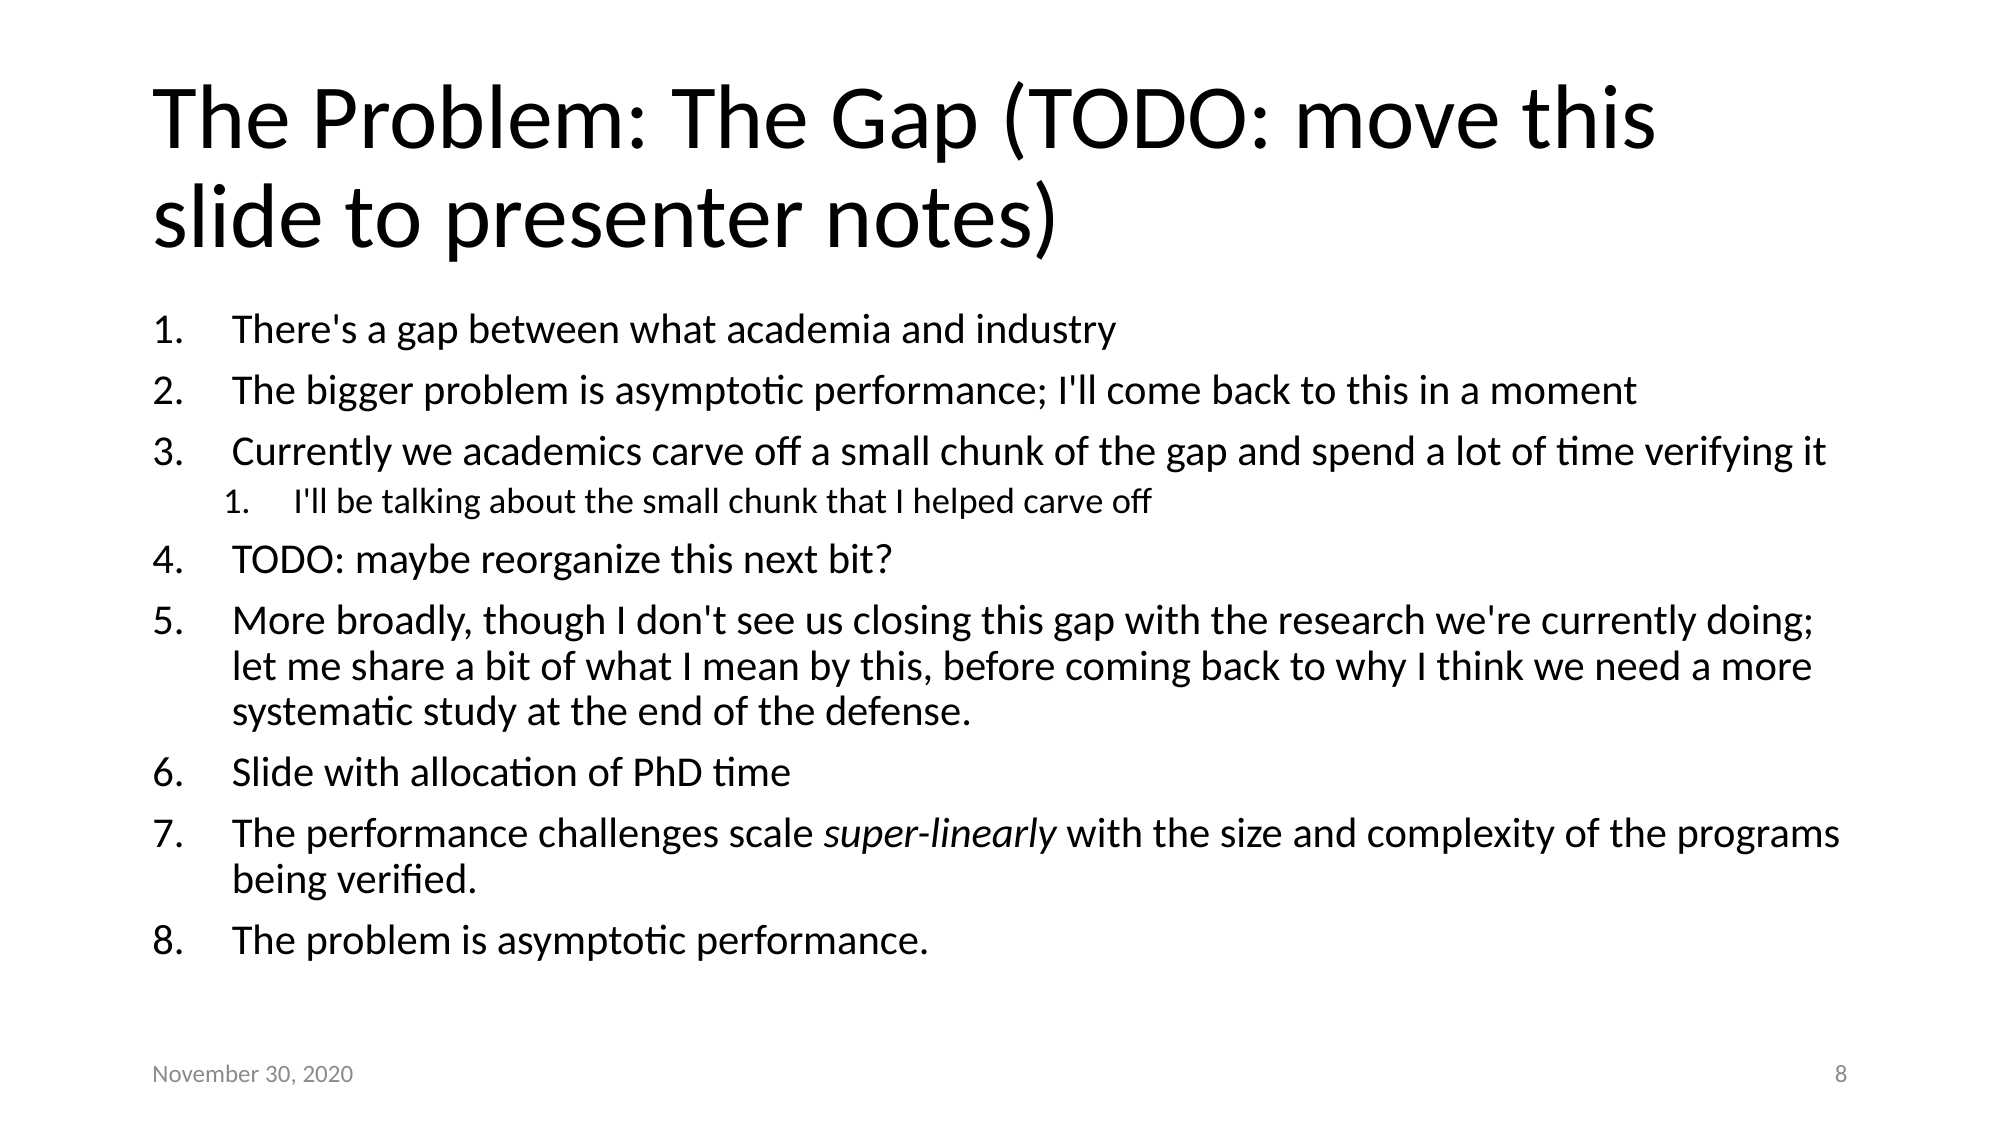

# The Problem: The Gap (TODO: move this slide to presenter notes)
There's a gap between what academia and industry
The bigger problem is asymptotic performance; I'll come back to this in a moment
Currently we academics carve off a small chunk of the gap and spend a lot of time verifying it
I'll be talking about the small chunk that I helped carve off
TODO: maybe reorganize this next bit?
More broadly, though I don't see us closing this gap with the research we're currently doing; let me share a bit of what I mean by this, before coming back to why I think we need a more systematic study at the end of the defense.
Slide with allocation of PhD time
The performance challenges scale super-linearly with the size and complexity of the programs being verified.
The problem is asymptotic performance.

November 30, 2020
8